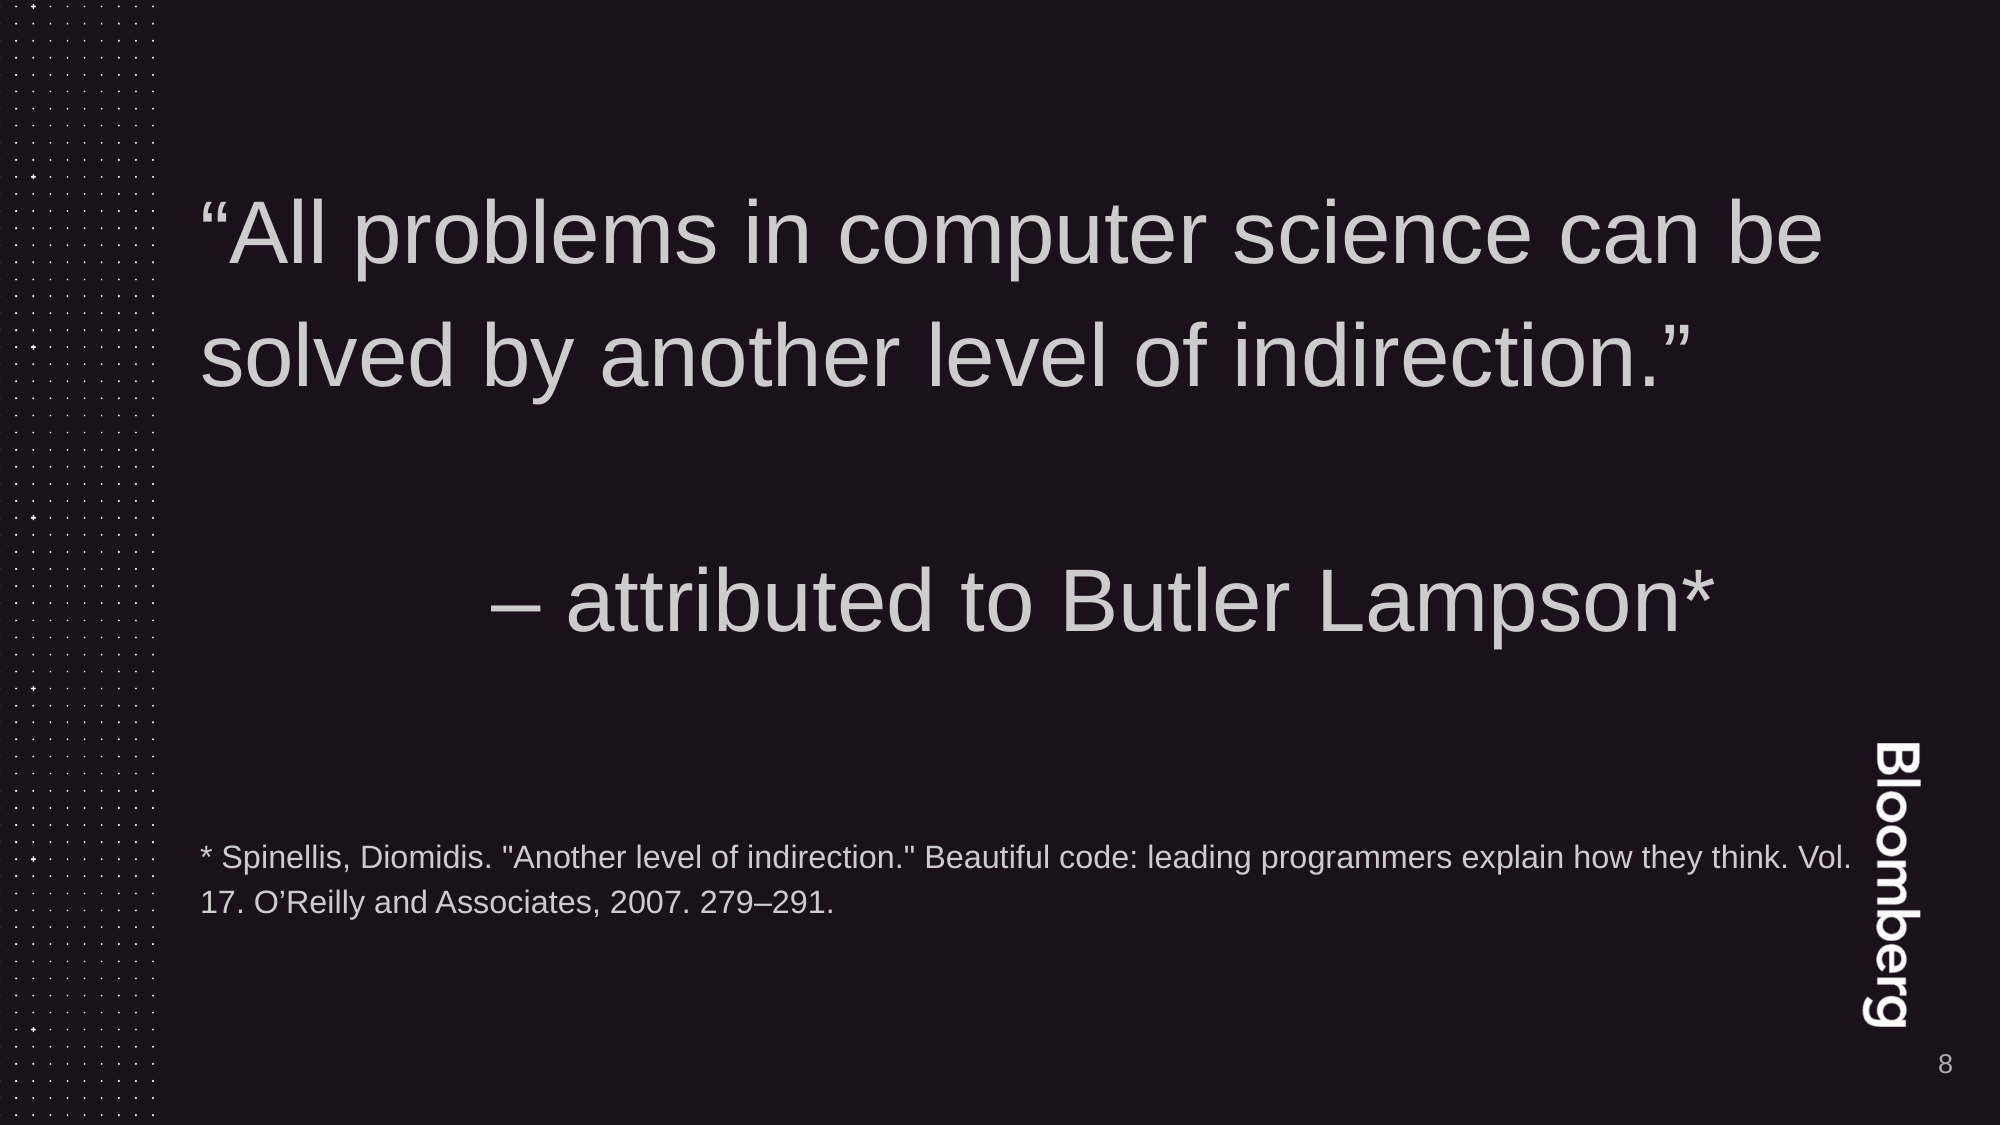

“All problems in computer science can be solved by another level of indirection.”

– attributed to Butler Lampson*

* Spinellis, Diomidis. "Another level of indirection." Beautiful code: leading programmers explain how they think. Vol. 17. O’Reilly and Associates, 2007. 279–291.
8